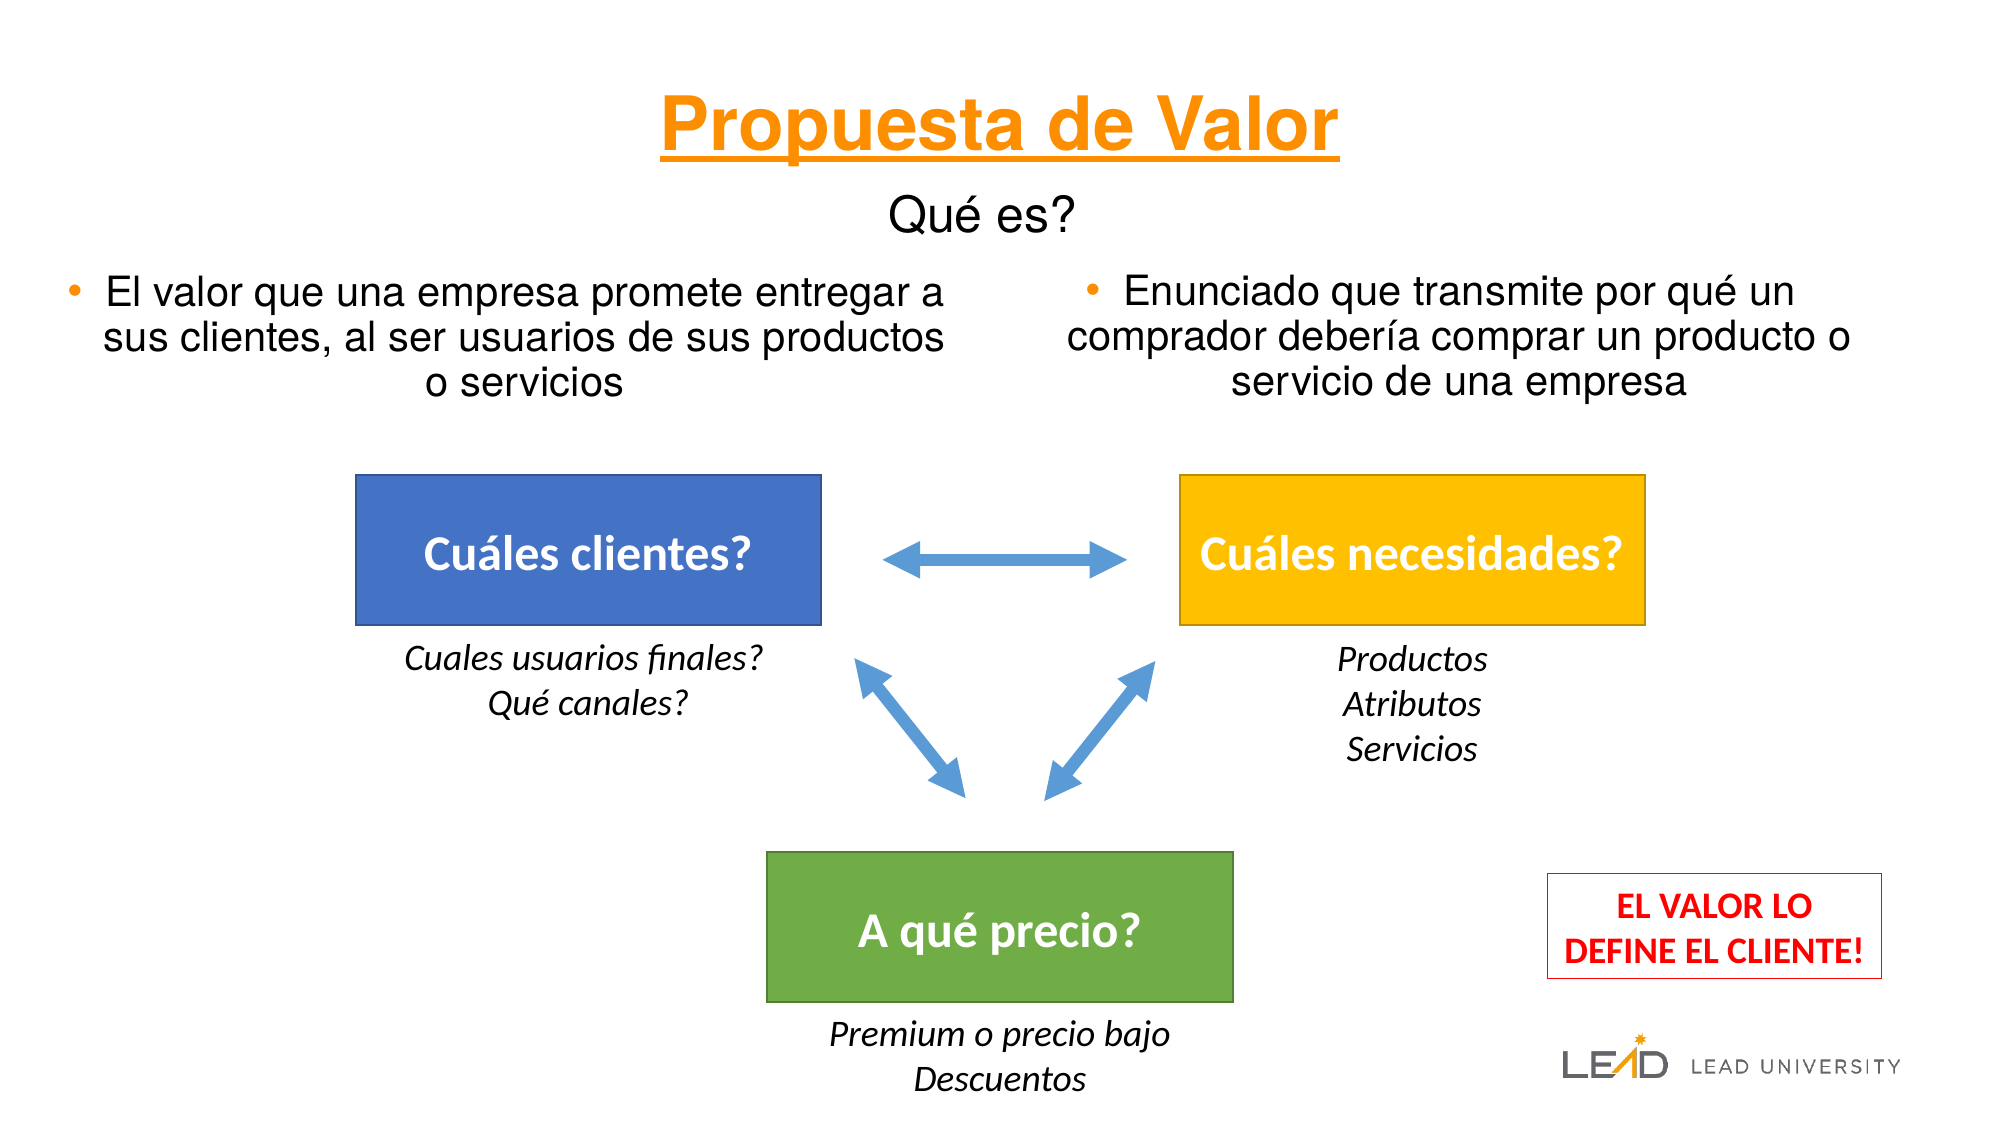

# Propuesta de Valor
Qué es?
Enunciado que transmite por qué un comprador debería comprar un producto o servicio de una empresa
El valor que una empresa promete entregar a sus clientes, al ser usuarios de sus productos o servicios
Cuáles clientes?
Cuáles necesidades?
Cuales usuarios finales?
Qué canales?
Productos
Atributos
Servicios
A qué precio?
EL VALOR LO DEFINE EL CLIENTE!
Premium o precio bajo
Descuentos